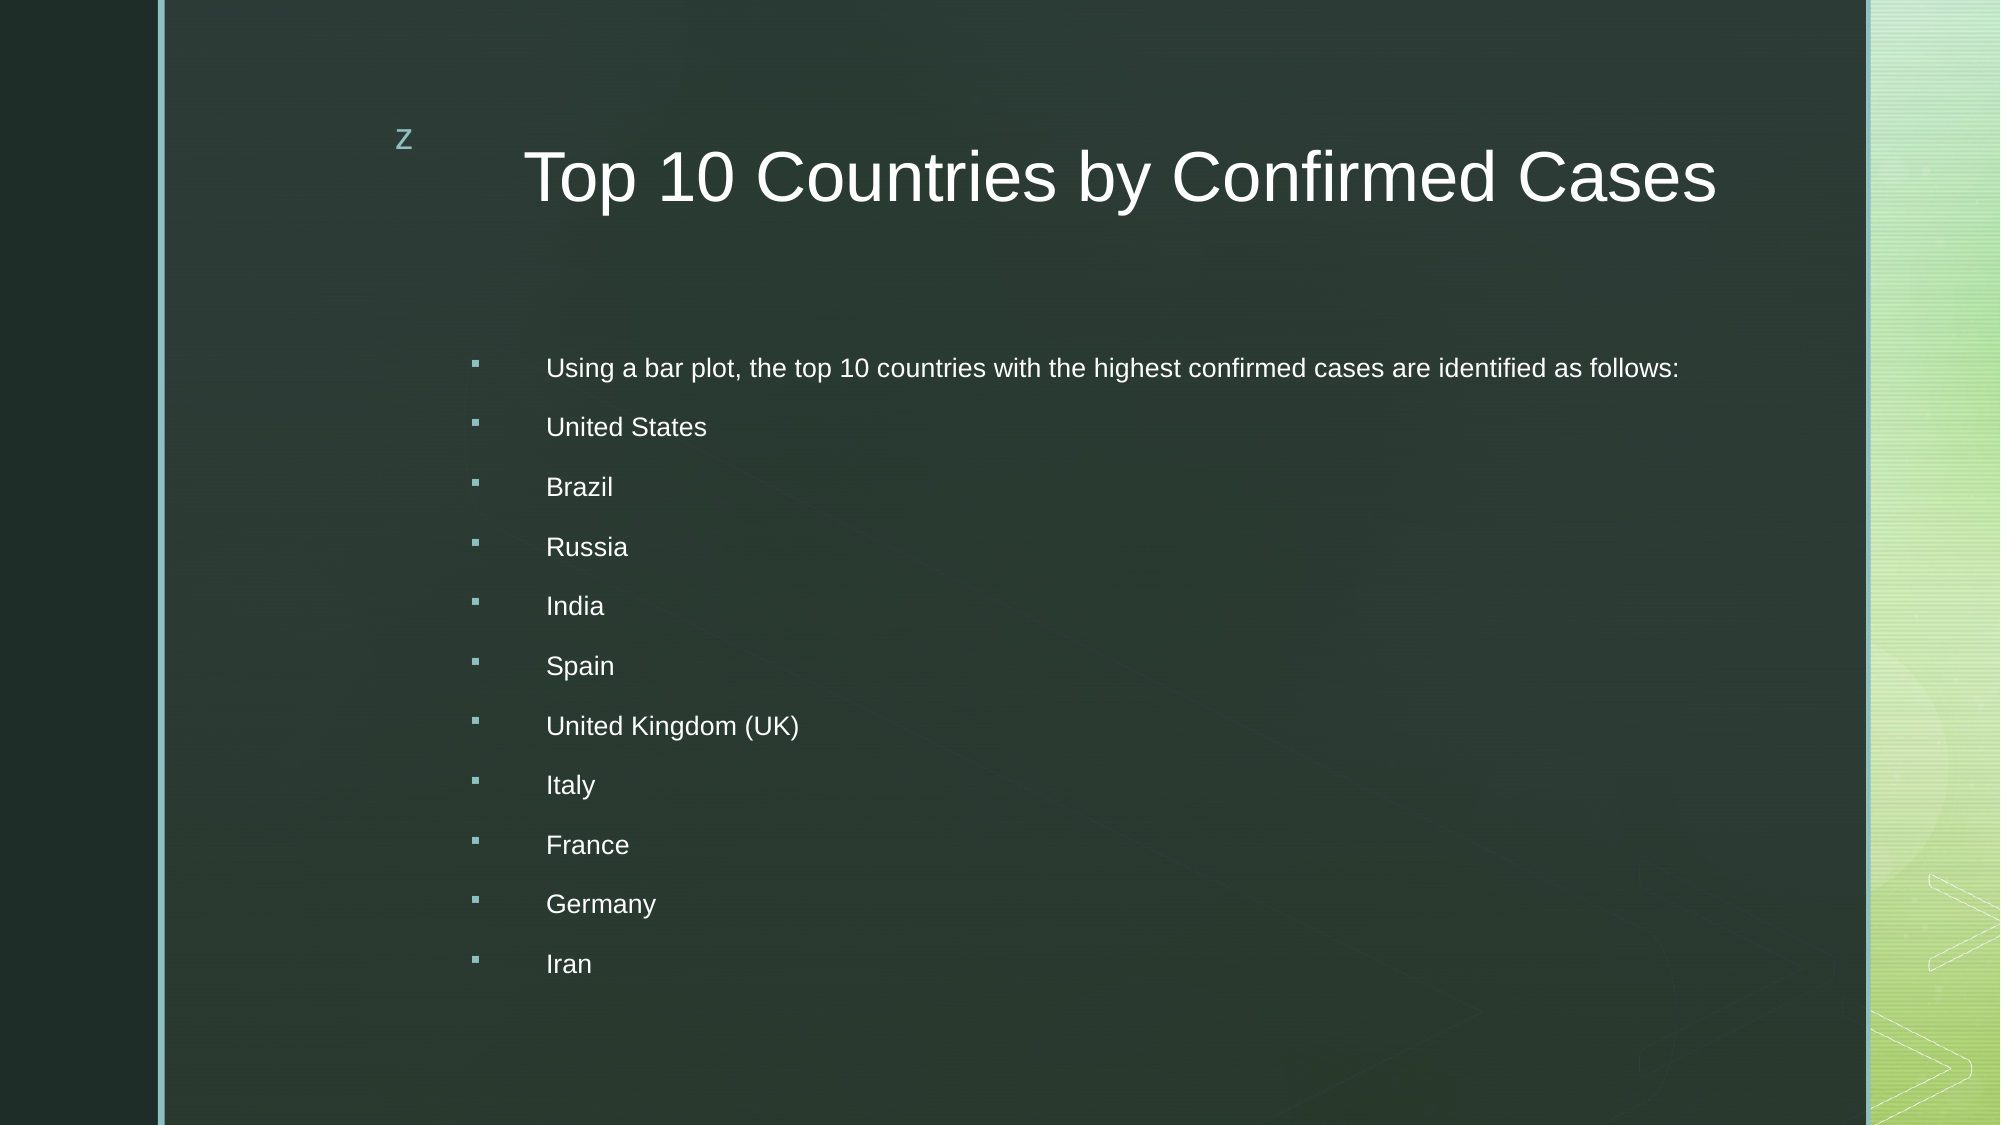

# Top 10 Countries by Confirmed Cases
Using a bar plot, the top 10 countries with the highest confirmed cases are identified as follows:
United States
Brazil
Russia
India
Spain
United Kingdom (UK)
Italy
France
Germany
Iran